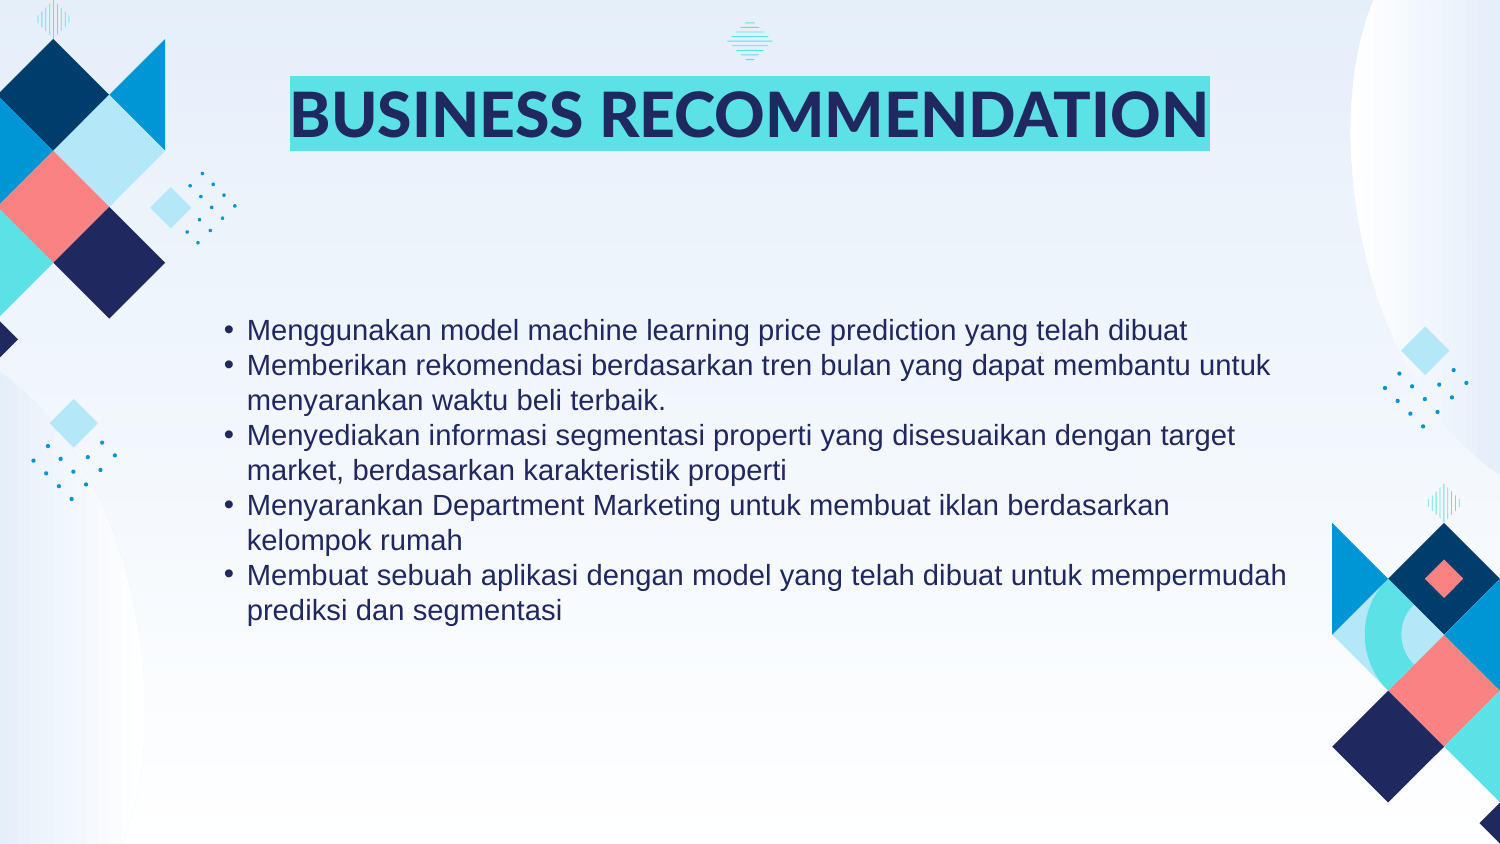

# BUSINESS RECOMMENDATION
Menggunakan model machine learning price prediction yang telah dibuat
Memberikan rekomendasi berdasarkan tren bulan yang dapat membantu untuk menyarankan waktu beli terbaik.
Menyediakan informasi segmentasi properti yang disesuaikan dengan target market, berdasarkan karakteristik properti
Menyarankan Department Marketing untuk membuat iklan berdasarkan kelompok rumah
Membuat sebuah aplikasi dengan model yang telah dibuat untuk mempermudah prediksi dan segmentasi